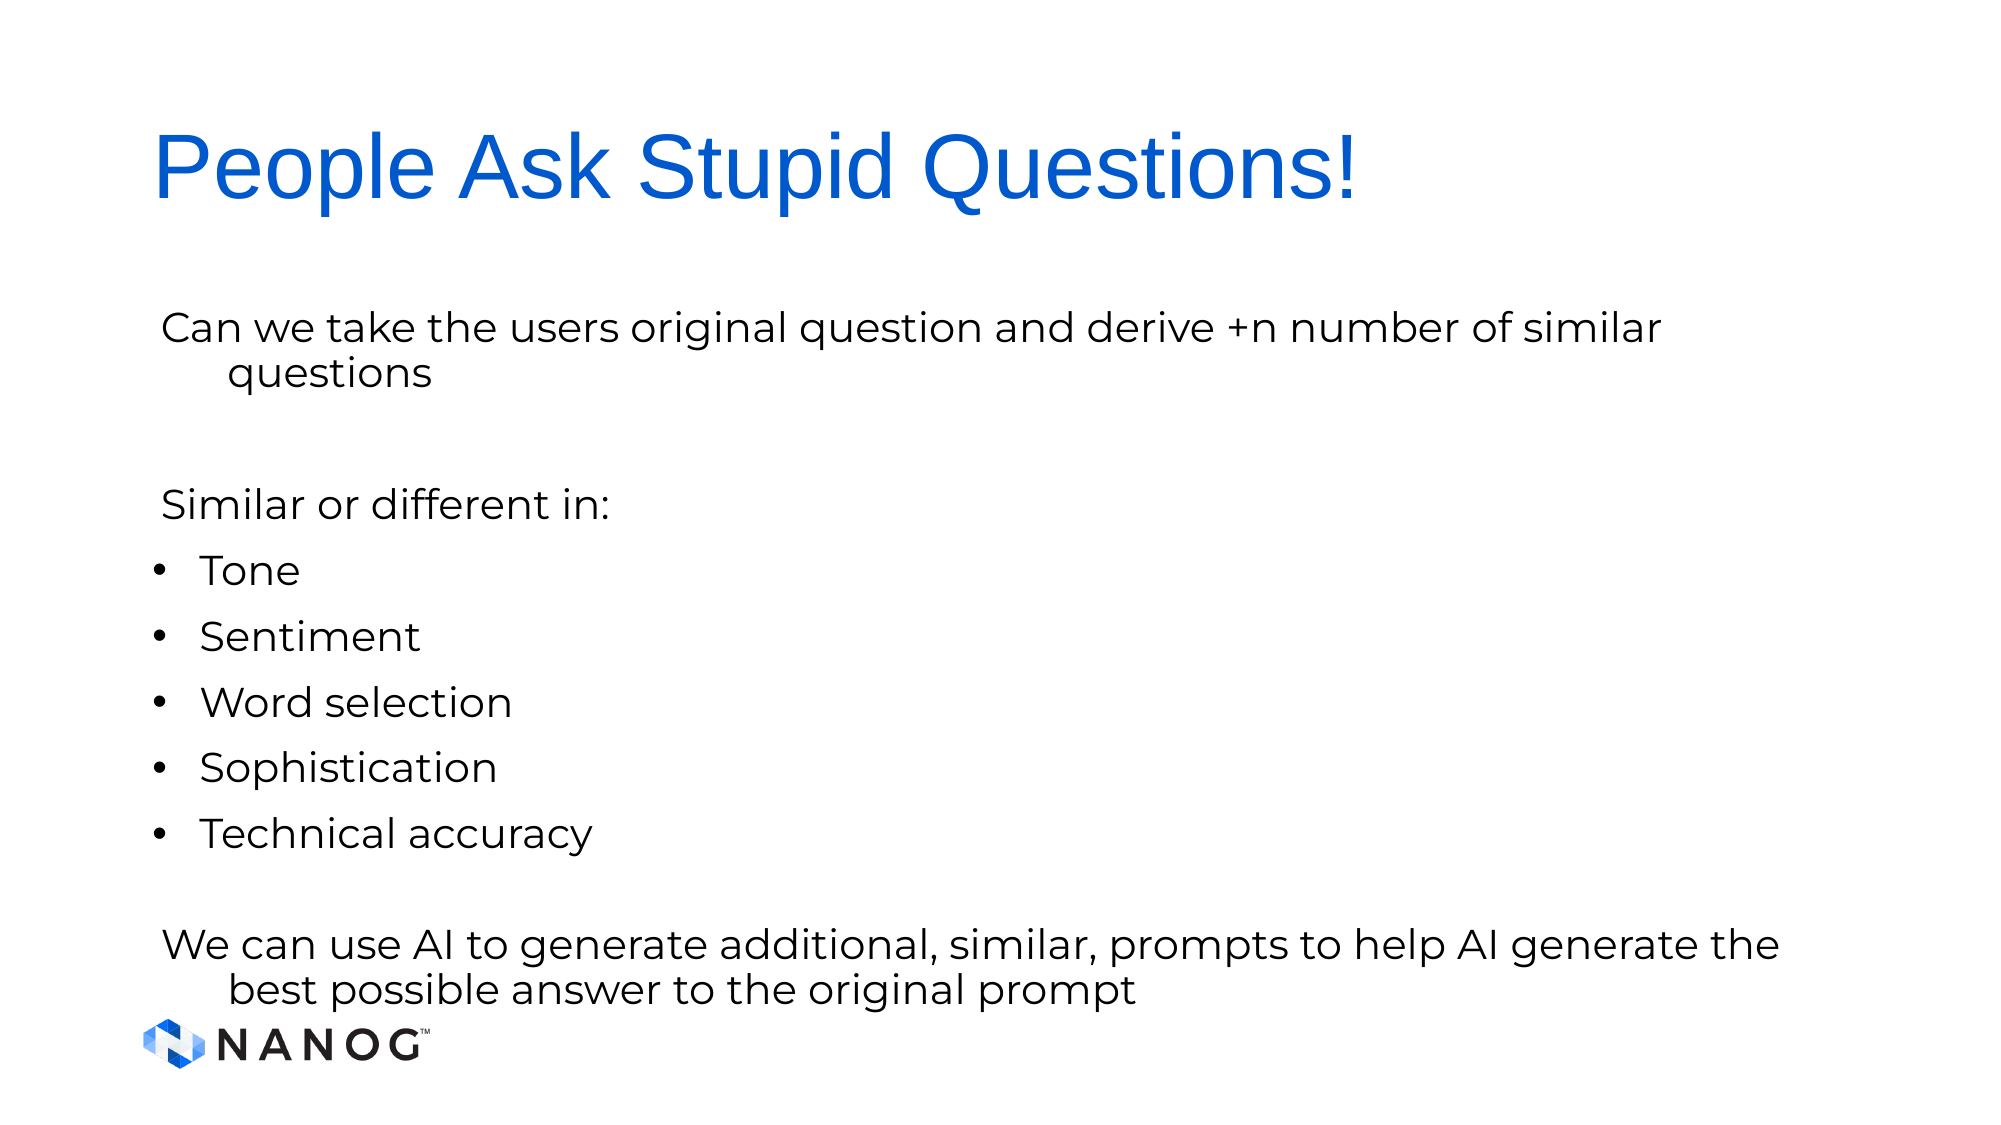

# People Ask Stupid Questions!
Can we take the users original question and derive +n number of similar questions

Similar or different in:
Tone
Sentiment
Word selection
Sophistication
Technical accuracy
We can use AI to generate additional, similar, prompts to help AI generate the best possible answer to the original prompt